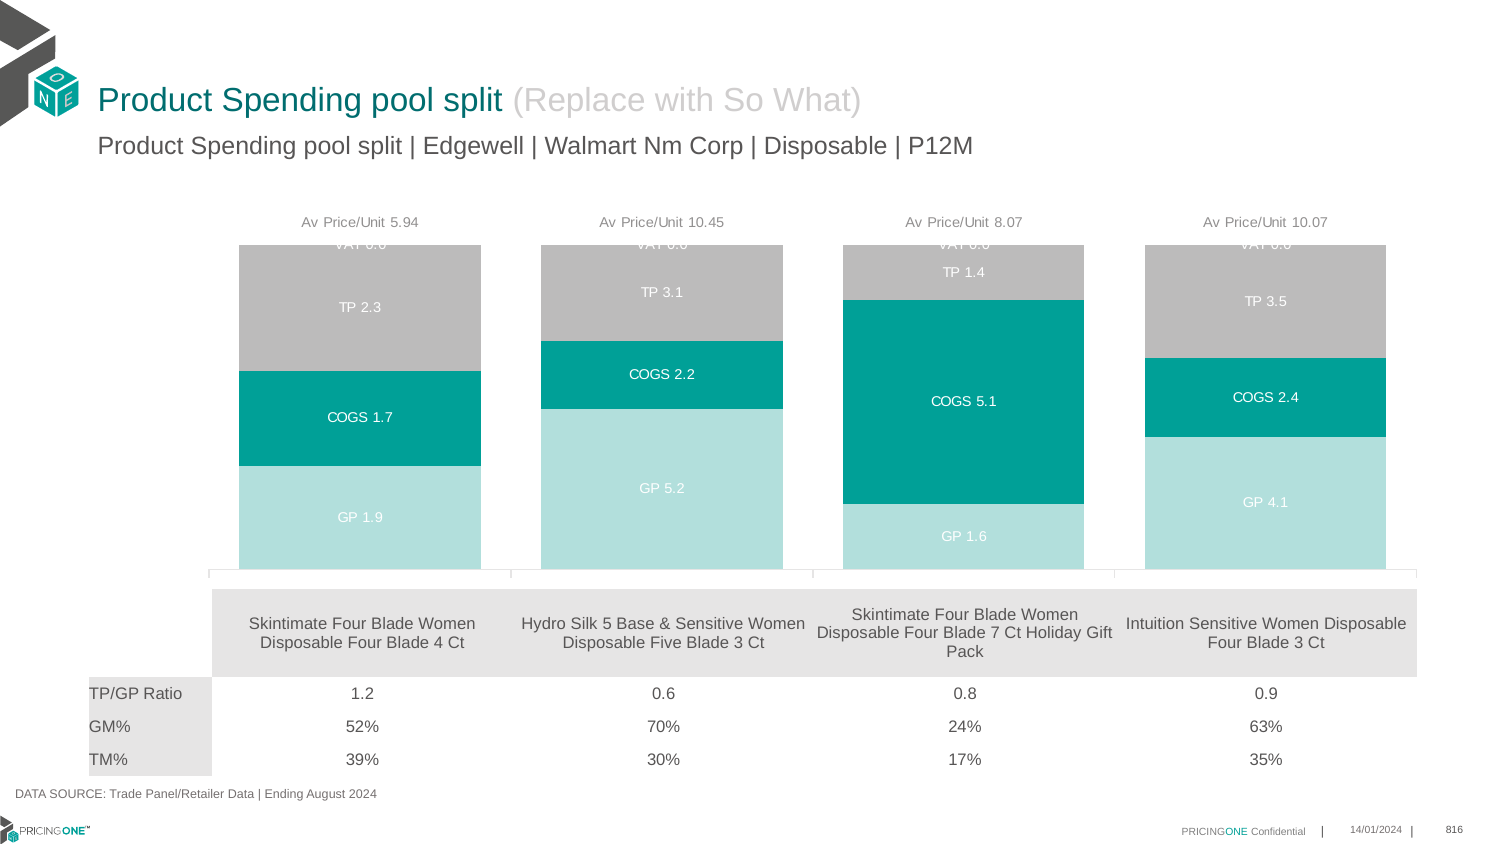

# Product Spending pool split (Replace with So What)
Product Spending pool split | Edgewell | Walmart Nm Corp | Disposable | P12M

### Chart

| Category | GP | COGS | TP | VAT |
|---|---|---|---|---|
| Av Price/Unit 5.94 | 1.9063714831538727 | 1.7425564107907836 | 2.3217276855389595 | 0.0 |
| Av Price/Unit 10.45 | 5.177451122745048 | 2.180004106219251 | 3.0906335814305548 | 0.0 |
| Av Price/Unit 8.07 | 1.6390000000000002 | 5.1231 | 1.3877451002771881 | 0.0 |
| Av Price/Unit 10.07 | 4.120081534090908 | 2.4311786931818182 | 3.5225279829545455 | 0.0 |
|  | Skintimate Four Blade Women Disposable Four Blade 4 Ct | Hydro Silk 5 Base & Sensitive Women Disposable Five Blade 3 Ct | Skintimate Four Blade Women Disposable Four Blade 7 Ct Holiday Gift Pack | Intuition Sensitive Women Disposable Four Blade 3 Ct |
| --- | --- | --- | --- | --- |
| TP/GP Ratio | 1.2 | 0.6 | 0.8 | 0.9 |
| GM% | 52% | 70% | 24% | 63% |
| TM% | 39% | 30% | 17% | 35% |
DATA SOURCE: Trade Panel/Retailer Data | Ending August 2024

14/01/2024
816